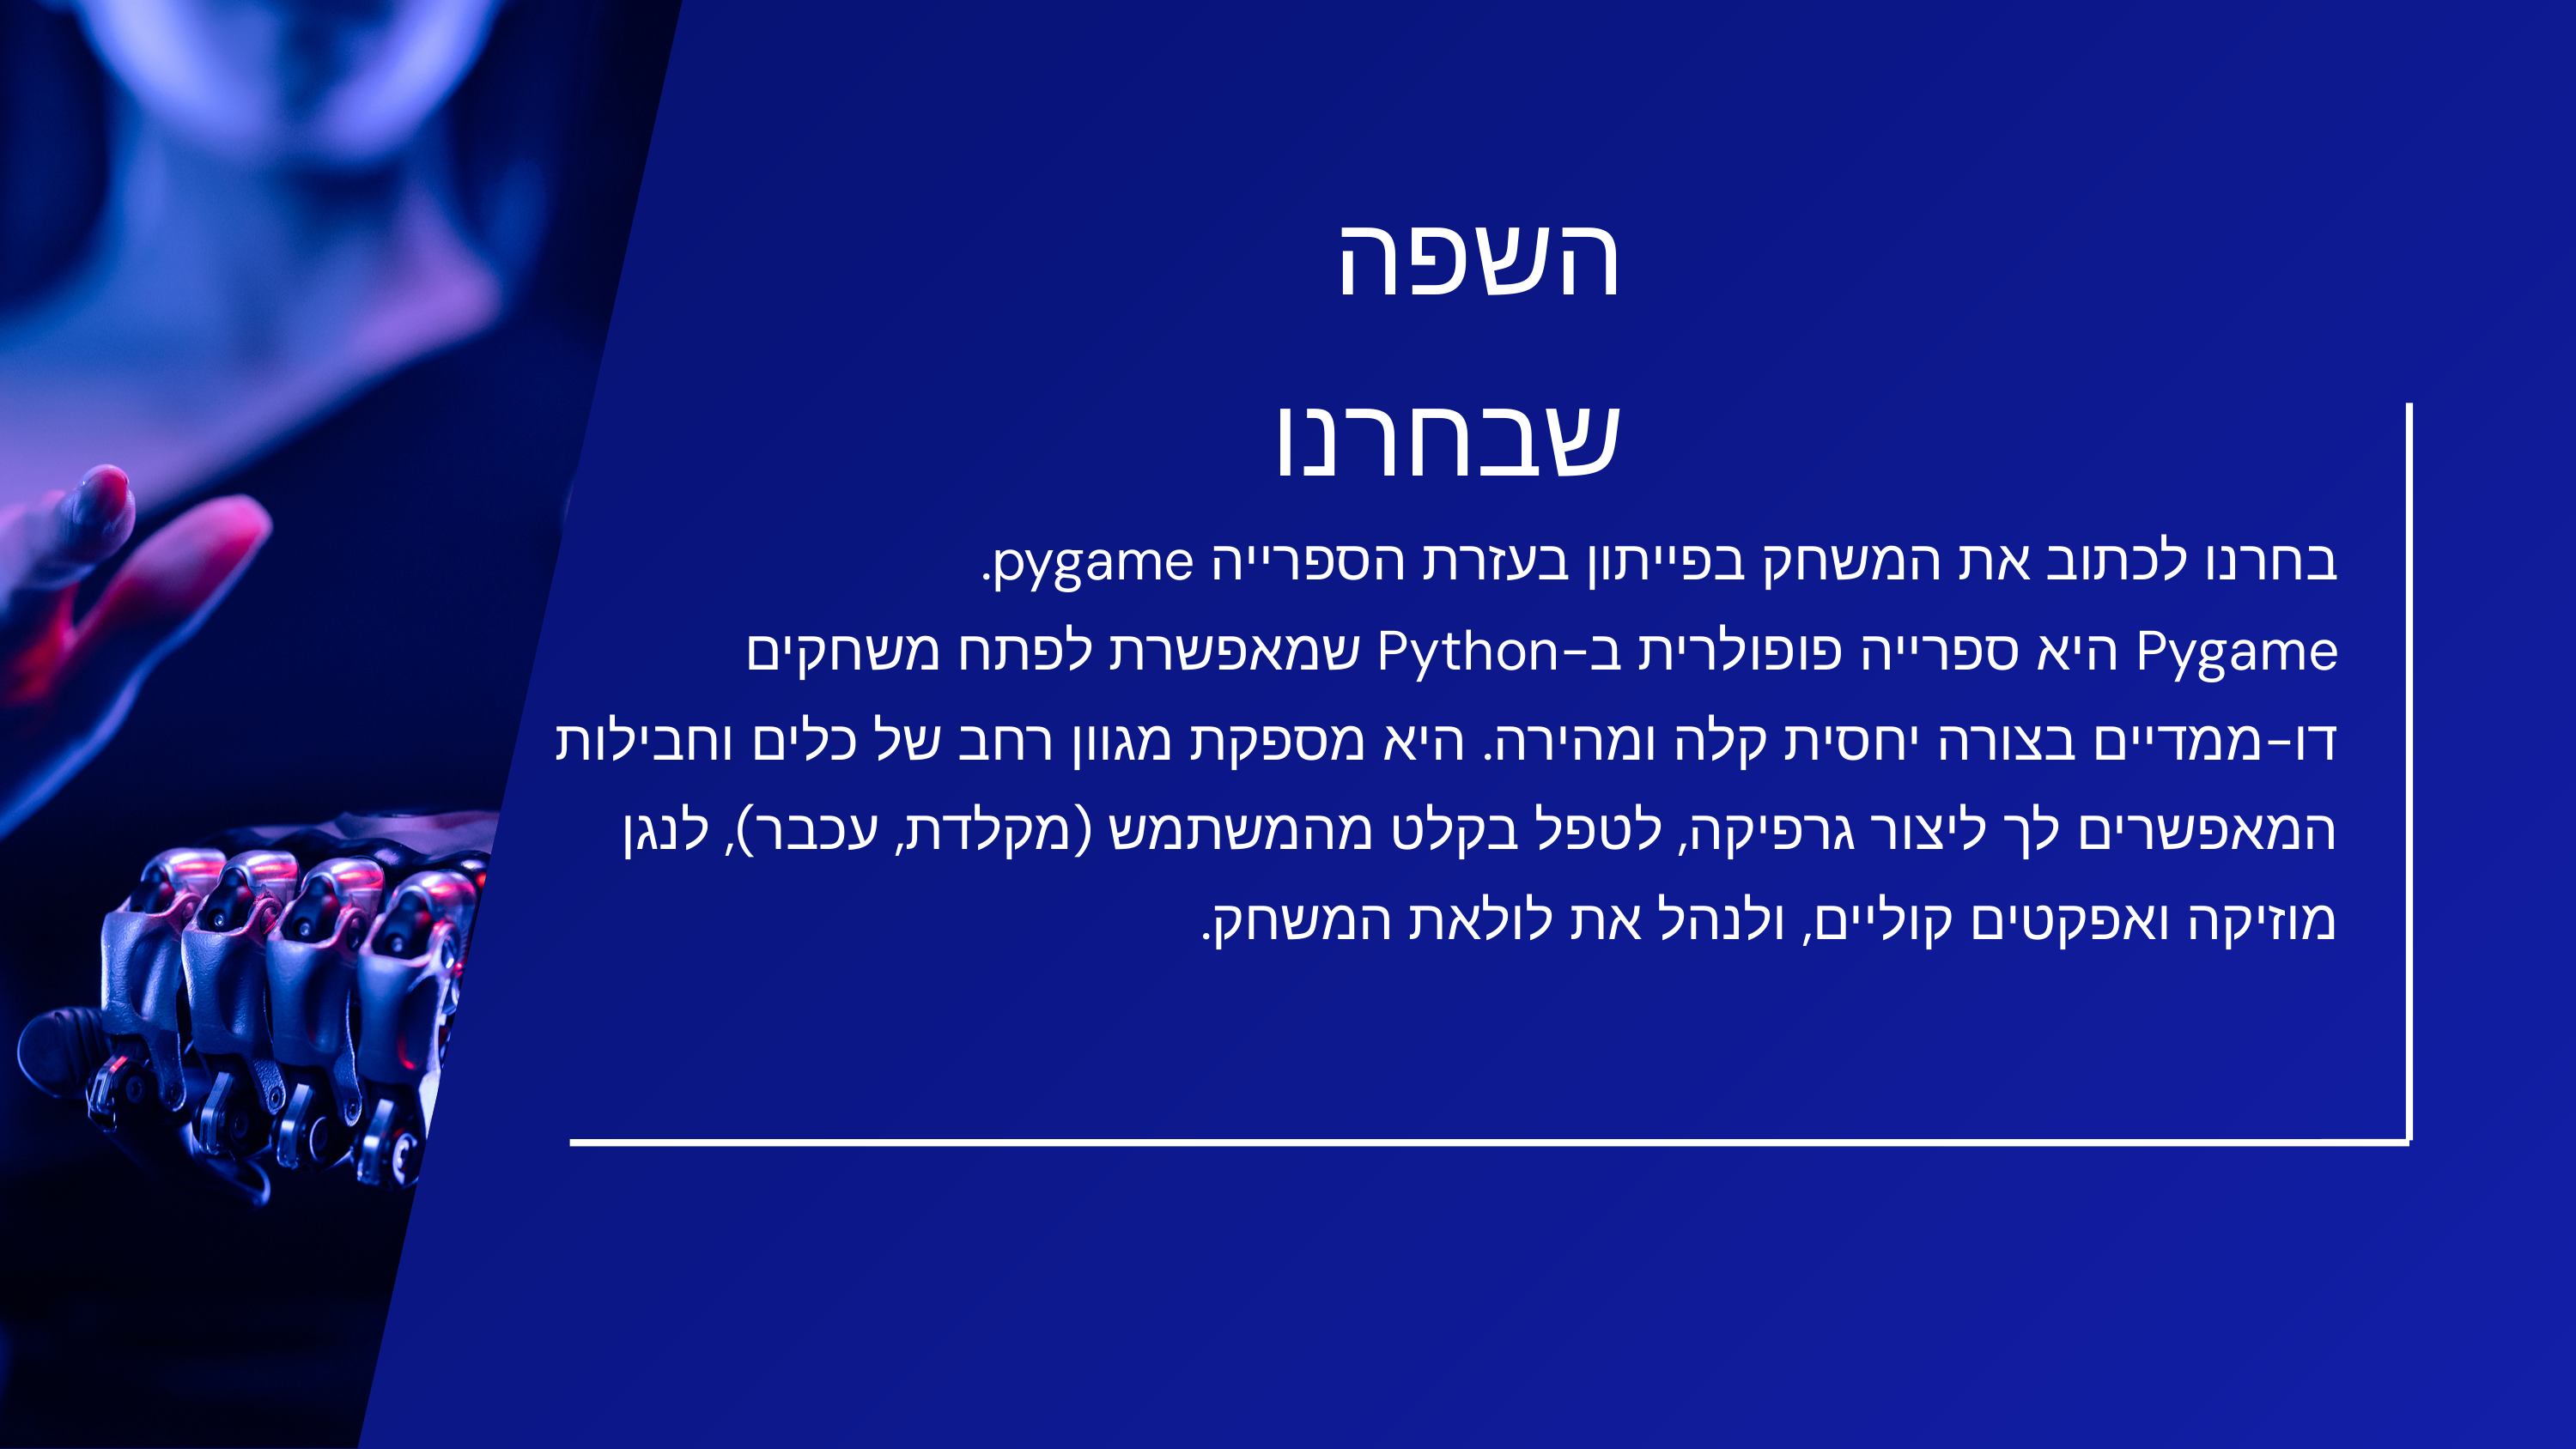

השפה שבחרנו

בחרנו לכתוב את המשחק בפייתון בעזרת הספרייה pygame.
Pygame היא ספרייה פופולרית ב-Python שמאפשרת לפתח משחקים דו-ממדיים בצורה יחסית קלה ומהירה. היא מספקת מגוון רחב של כלים וחבילות המאפשרים לך ליצור גרפיקה, לטפל בקלט מהמשתמש (מקלדת, עכבר), לנגן מוזיקה ואפקטים קוליים, ולנהל את לולאת המשחק.